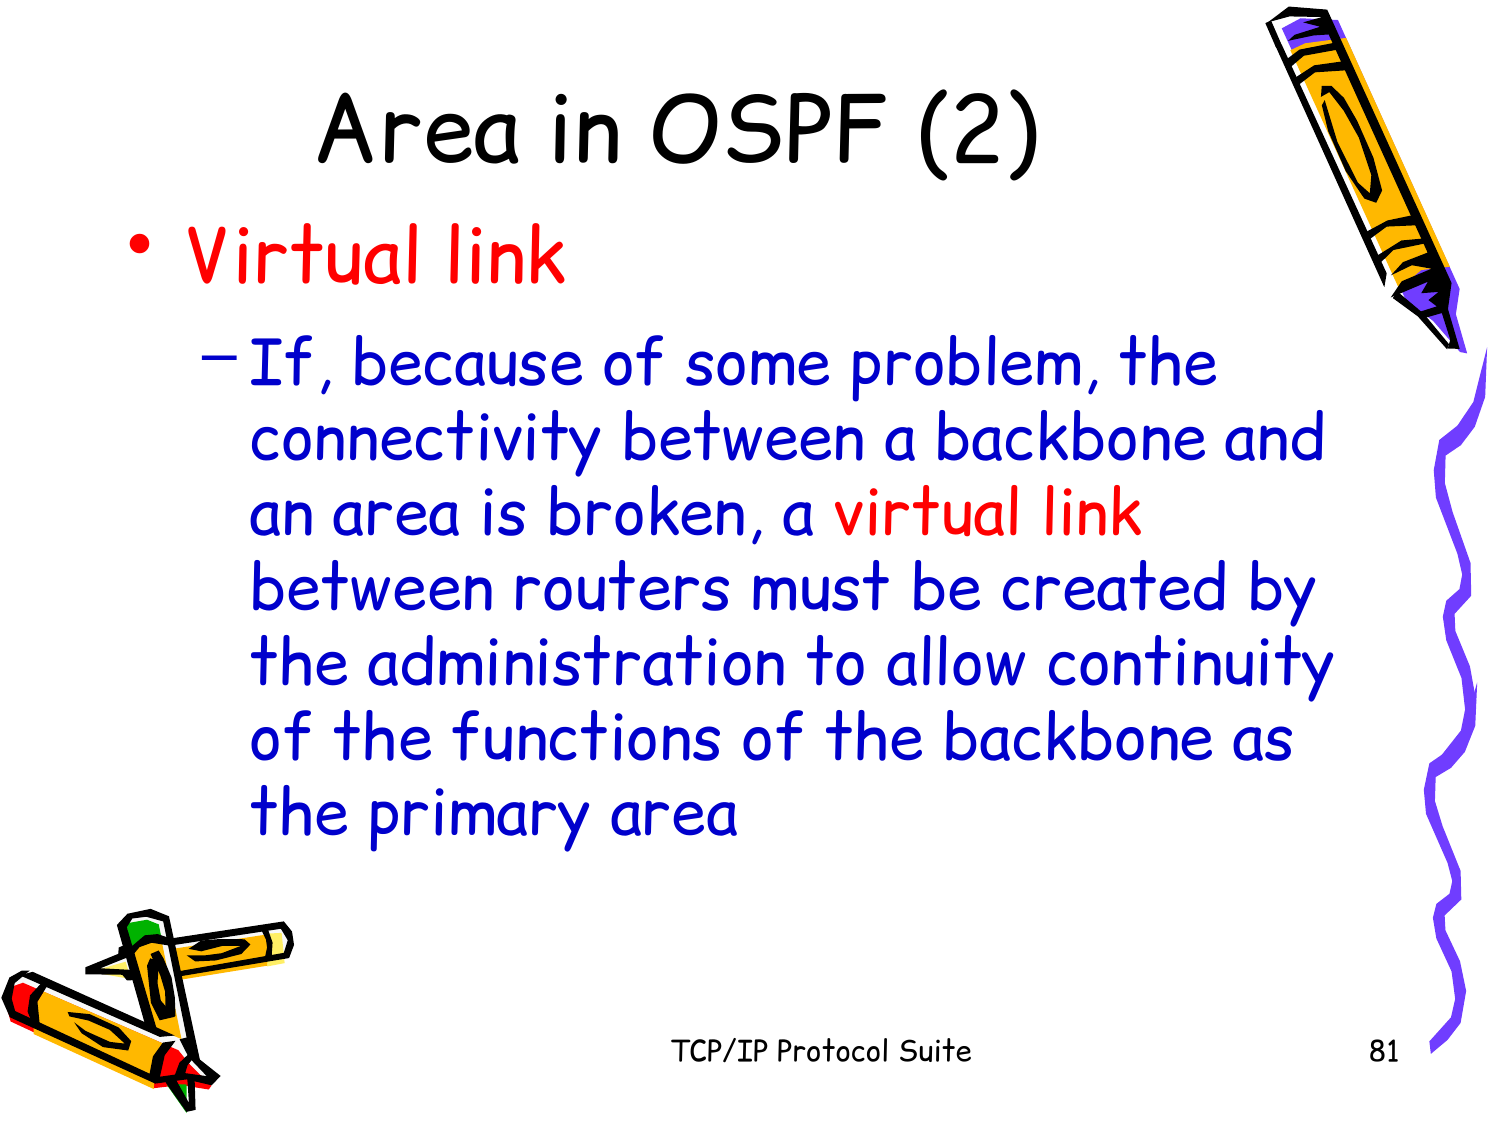

# Area in OSPF (2)
Virtual link
If, because of some problem, the connectivity between a backbone and an area is broken, a virtual link between routers must be created by the administration to allow continuity of the functions of the backbone as the primary area
TCP/IP Protocol Suite
81